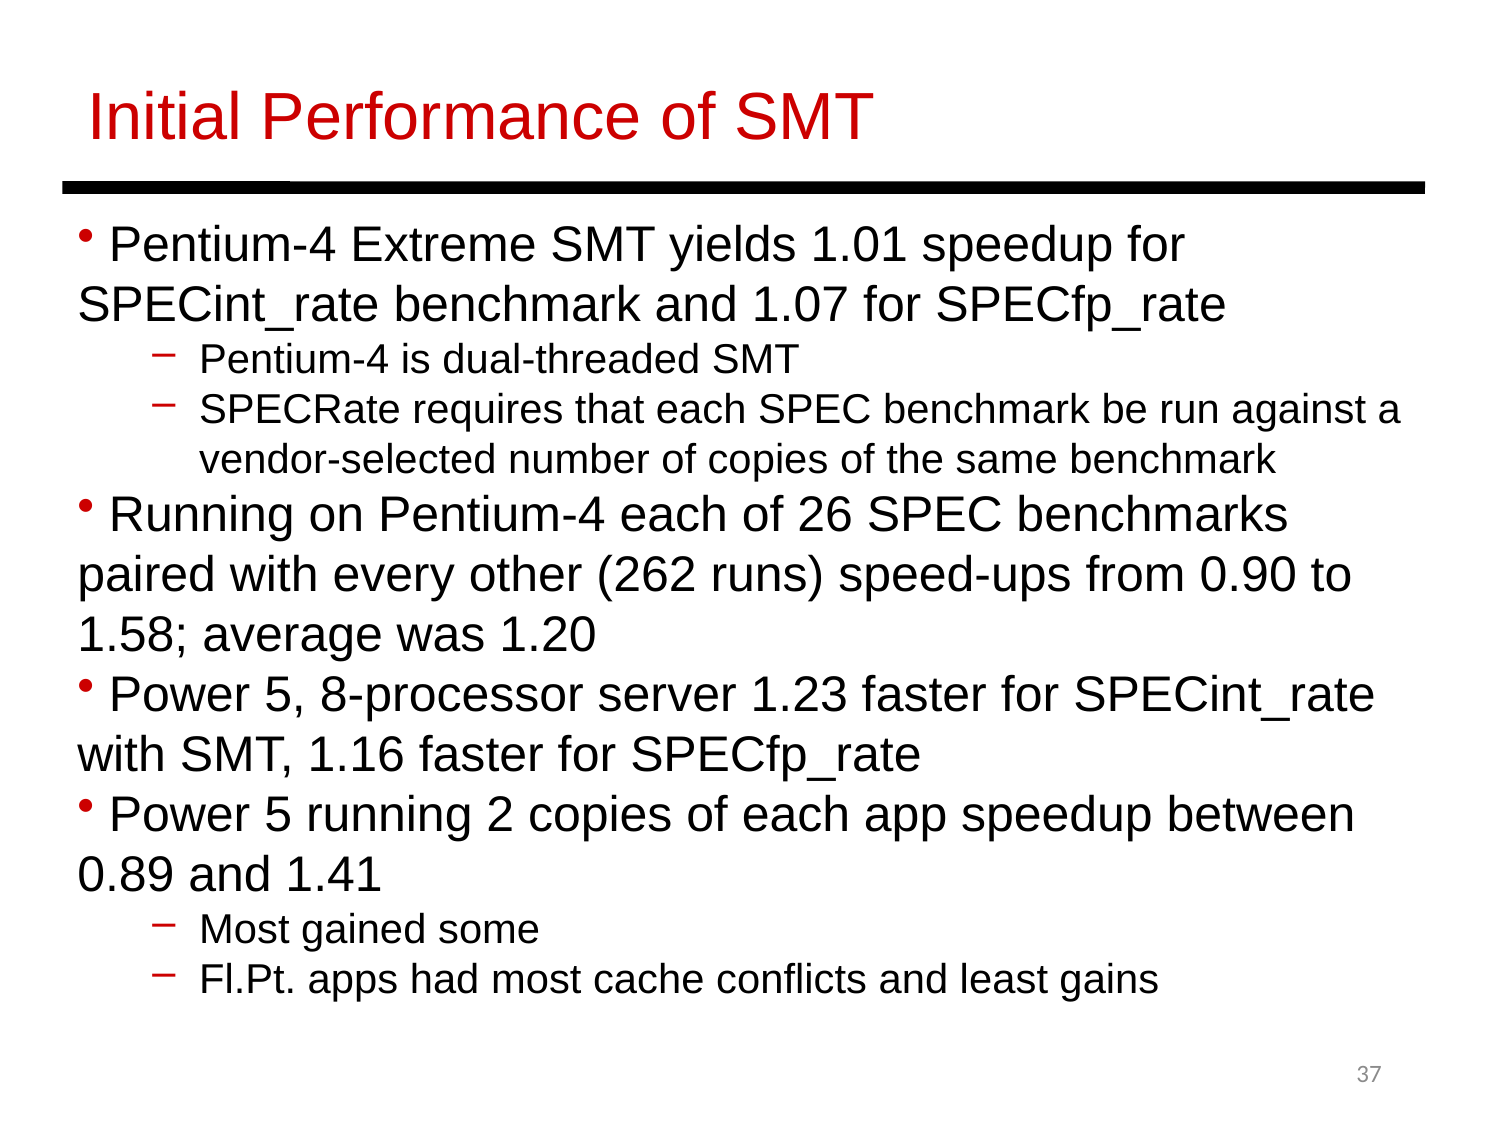

Initial Performance of SMT

 Pentium-4 Extreme SMT yields 1.01 speedup for SPECint_rate benchmark and 1.07 for SPECfp_rate
Pentium-4 is dual-threaded SMT
SPECRate requires that each SPEC benchmark be run against a vendor-selected number of copies of the same benchmark
 Running on Pentium-4 each of 26 SPEC benchmarks paired with every other (262 runs) speed-ups from 0.90 to 1.58; average was 1.20
 Power 5, 8-processor server 1.23 faster for SPECint_rate with SMT, 1.16 faster for SPECfp_rate
 Power 5 running 2 copies of each app speedup between 0.89 and 1.41
Most gained some
Fl.Pt. apps had most cache conflicts and least gains

37